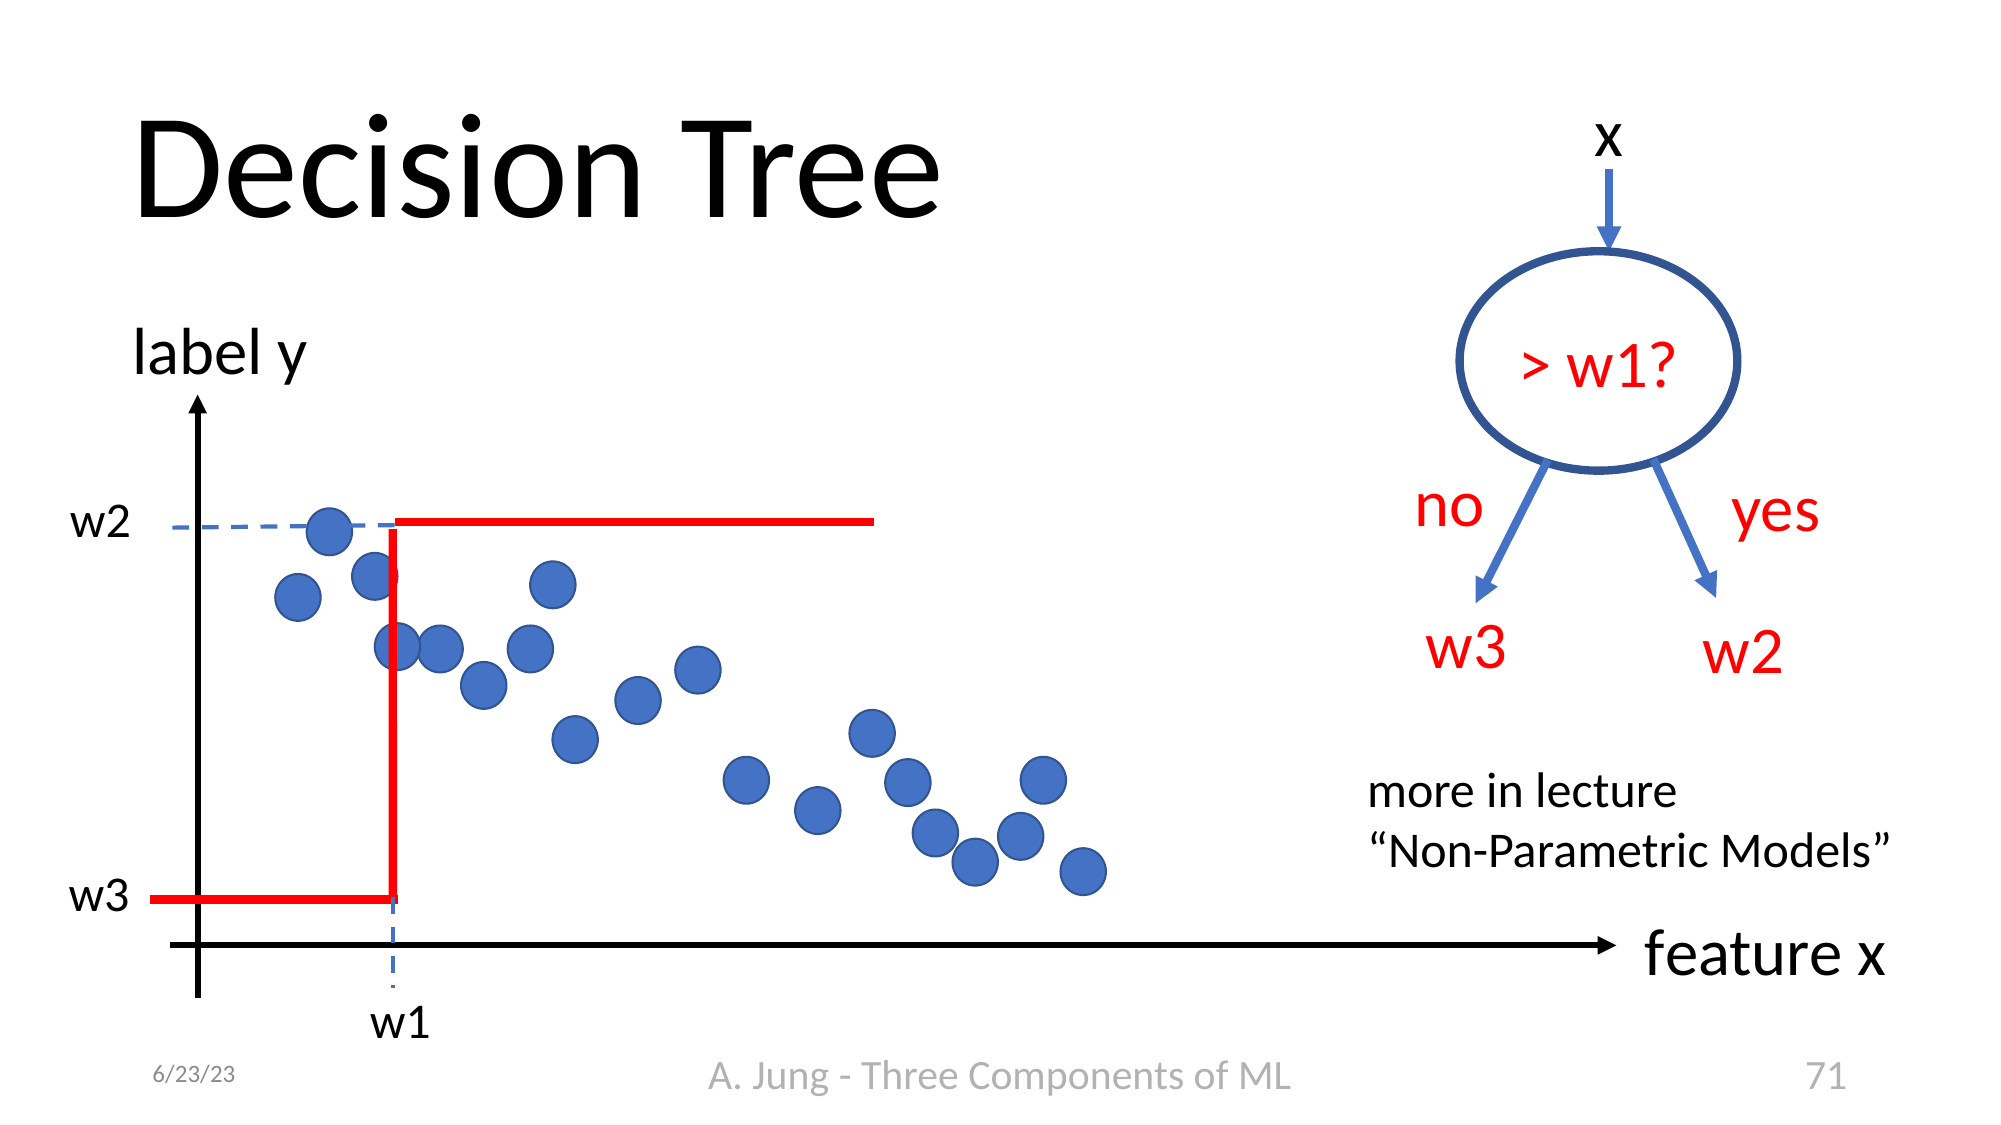

# Decision Tree
x
> w1?
label y
no
yes
w2

w3
w2

more in lecture
“Non-Parametric Models”

w3
feature x
w1
6/23/23
A. Jung - Three Components of ML
71